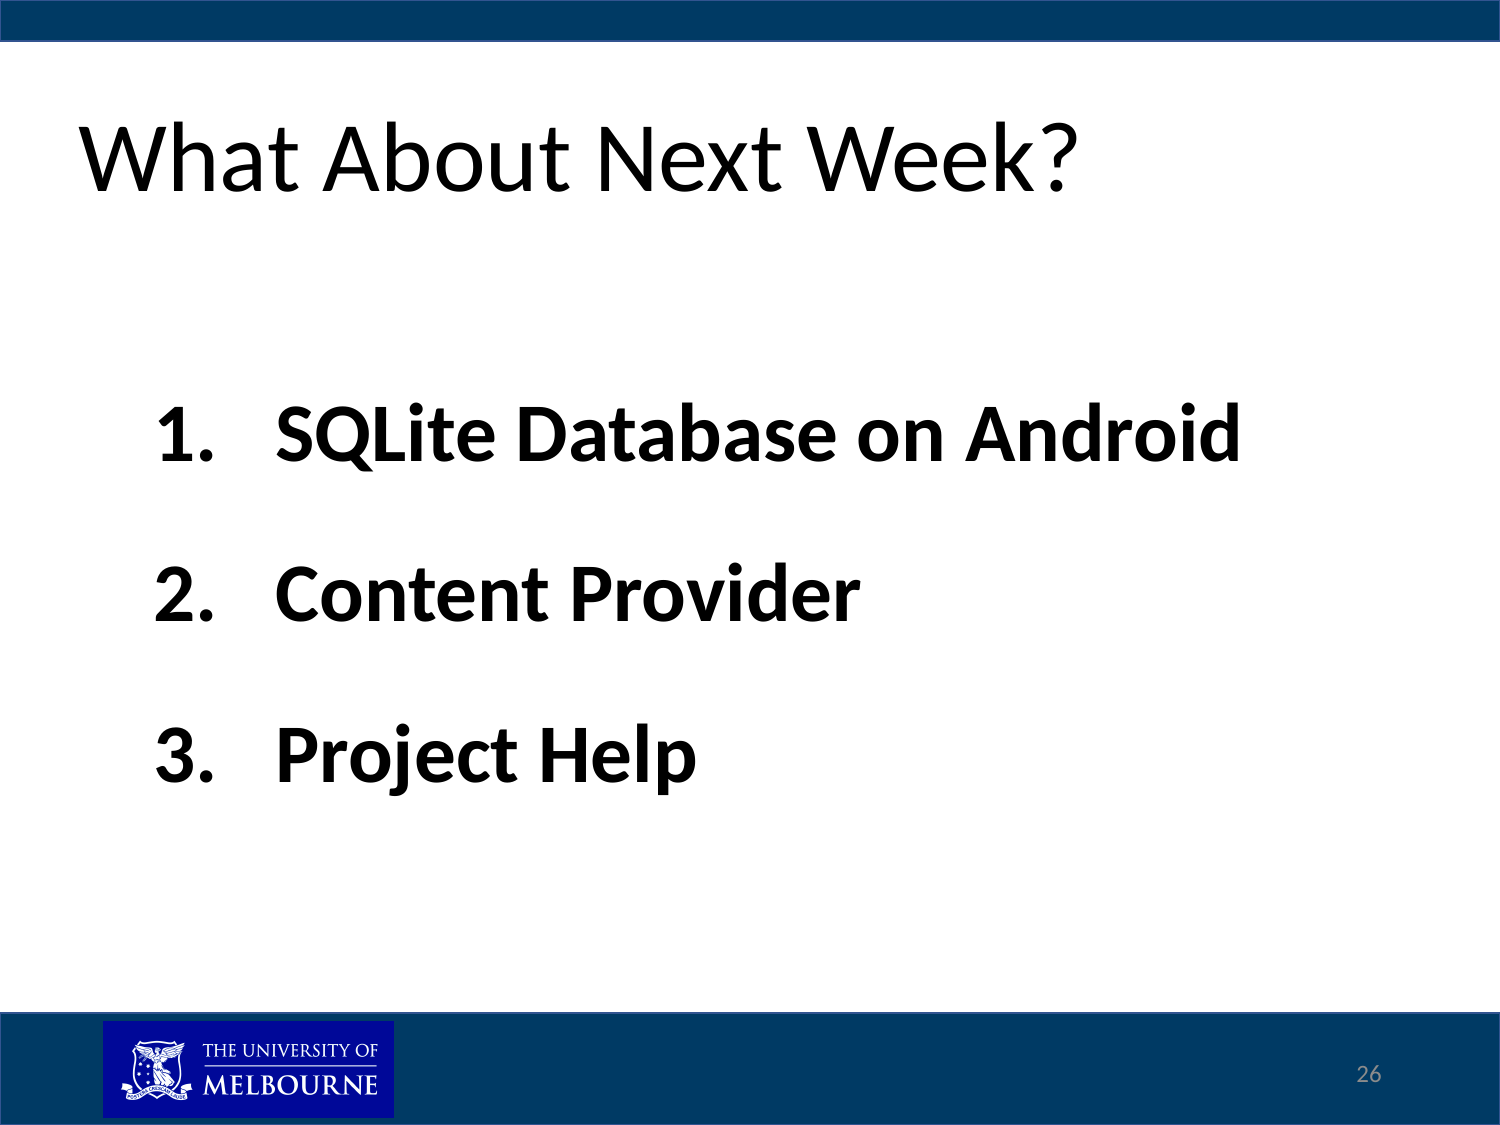

# What About Next Week?
SQLite Database on Android
Content Provider
Project Help
26